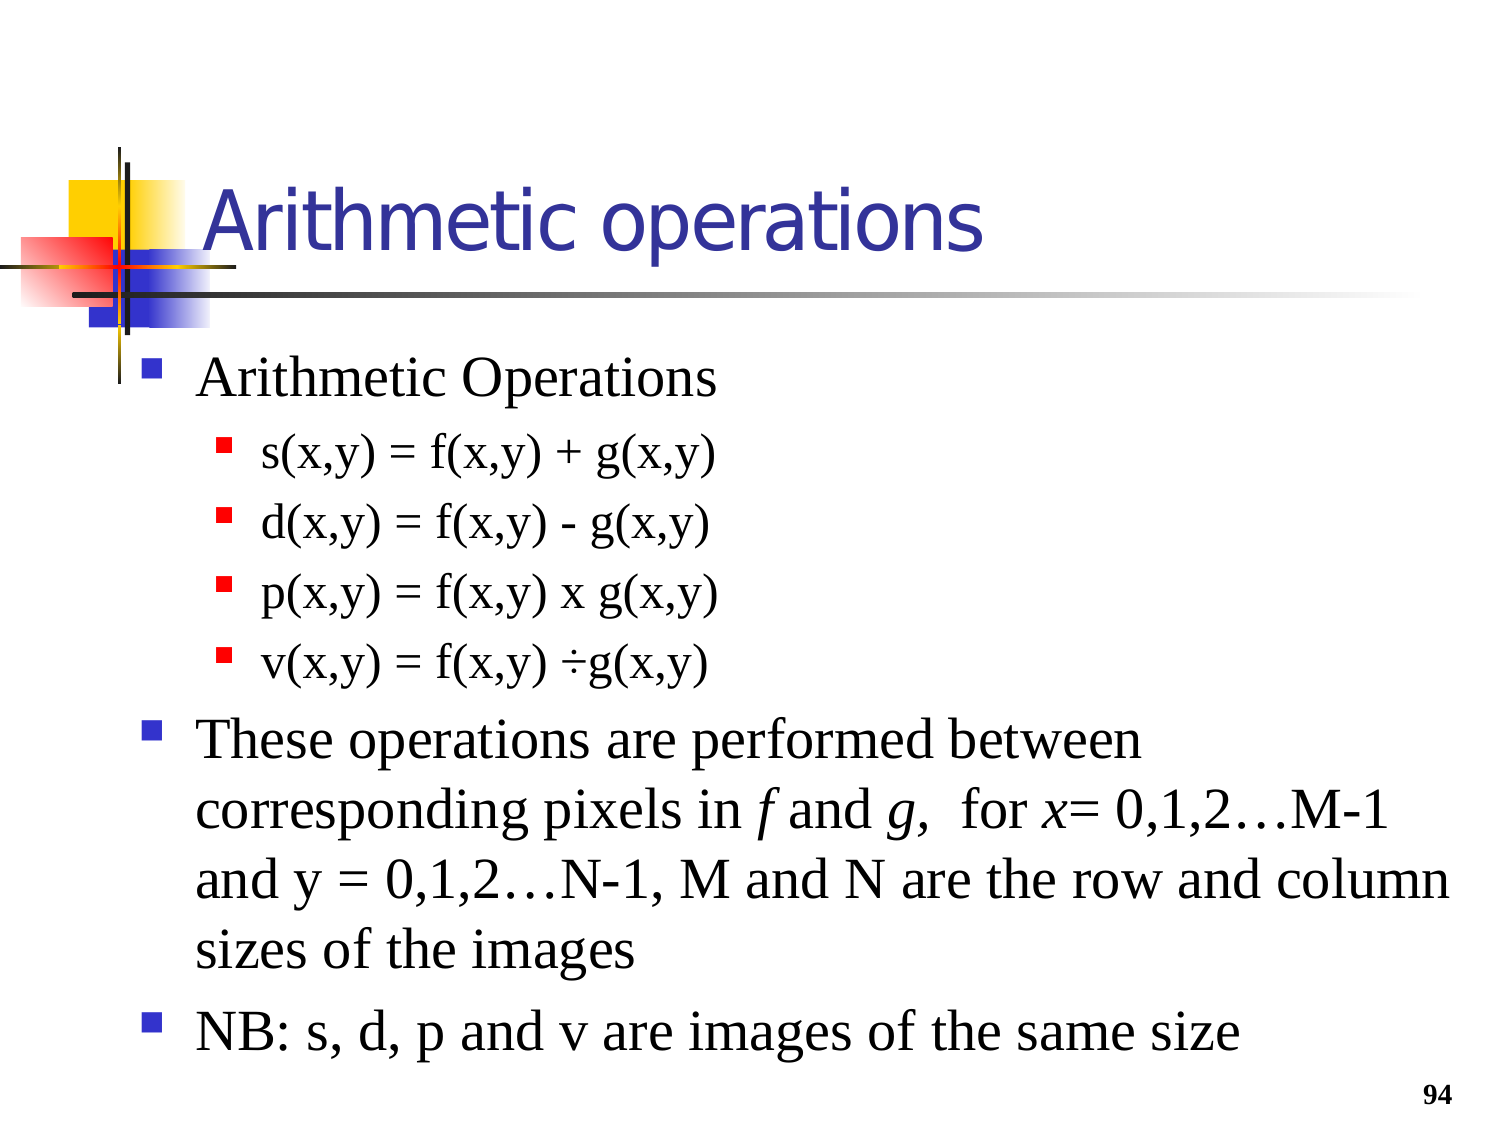

# Arithmetic operations
Arithmetic Operations
s(x,y) = f(x,y) + g(x,y)
d(x,y) = f(x,y) - g(x,y)
p(x,y) = f(x,y) x g(x,y)
v(x,y) = f(x,y) ÷g(x,y)
These operations are performed between corresponding pixels in f and g,  for x= 0,1,2…M-1 and y = 0,1,2…N-1, M and N are the row and column sizes of the images
NB: s, d, p and v are images of the same size
94